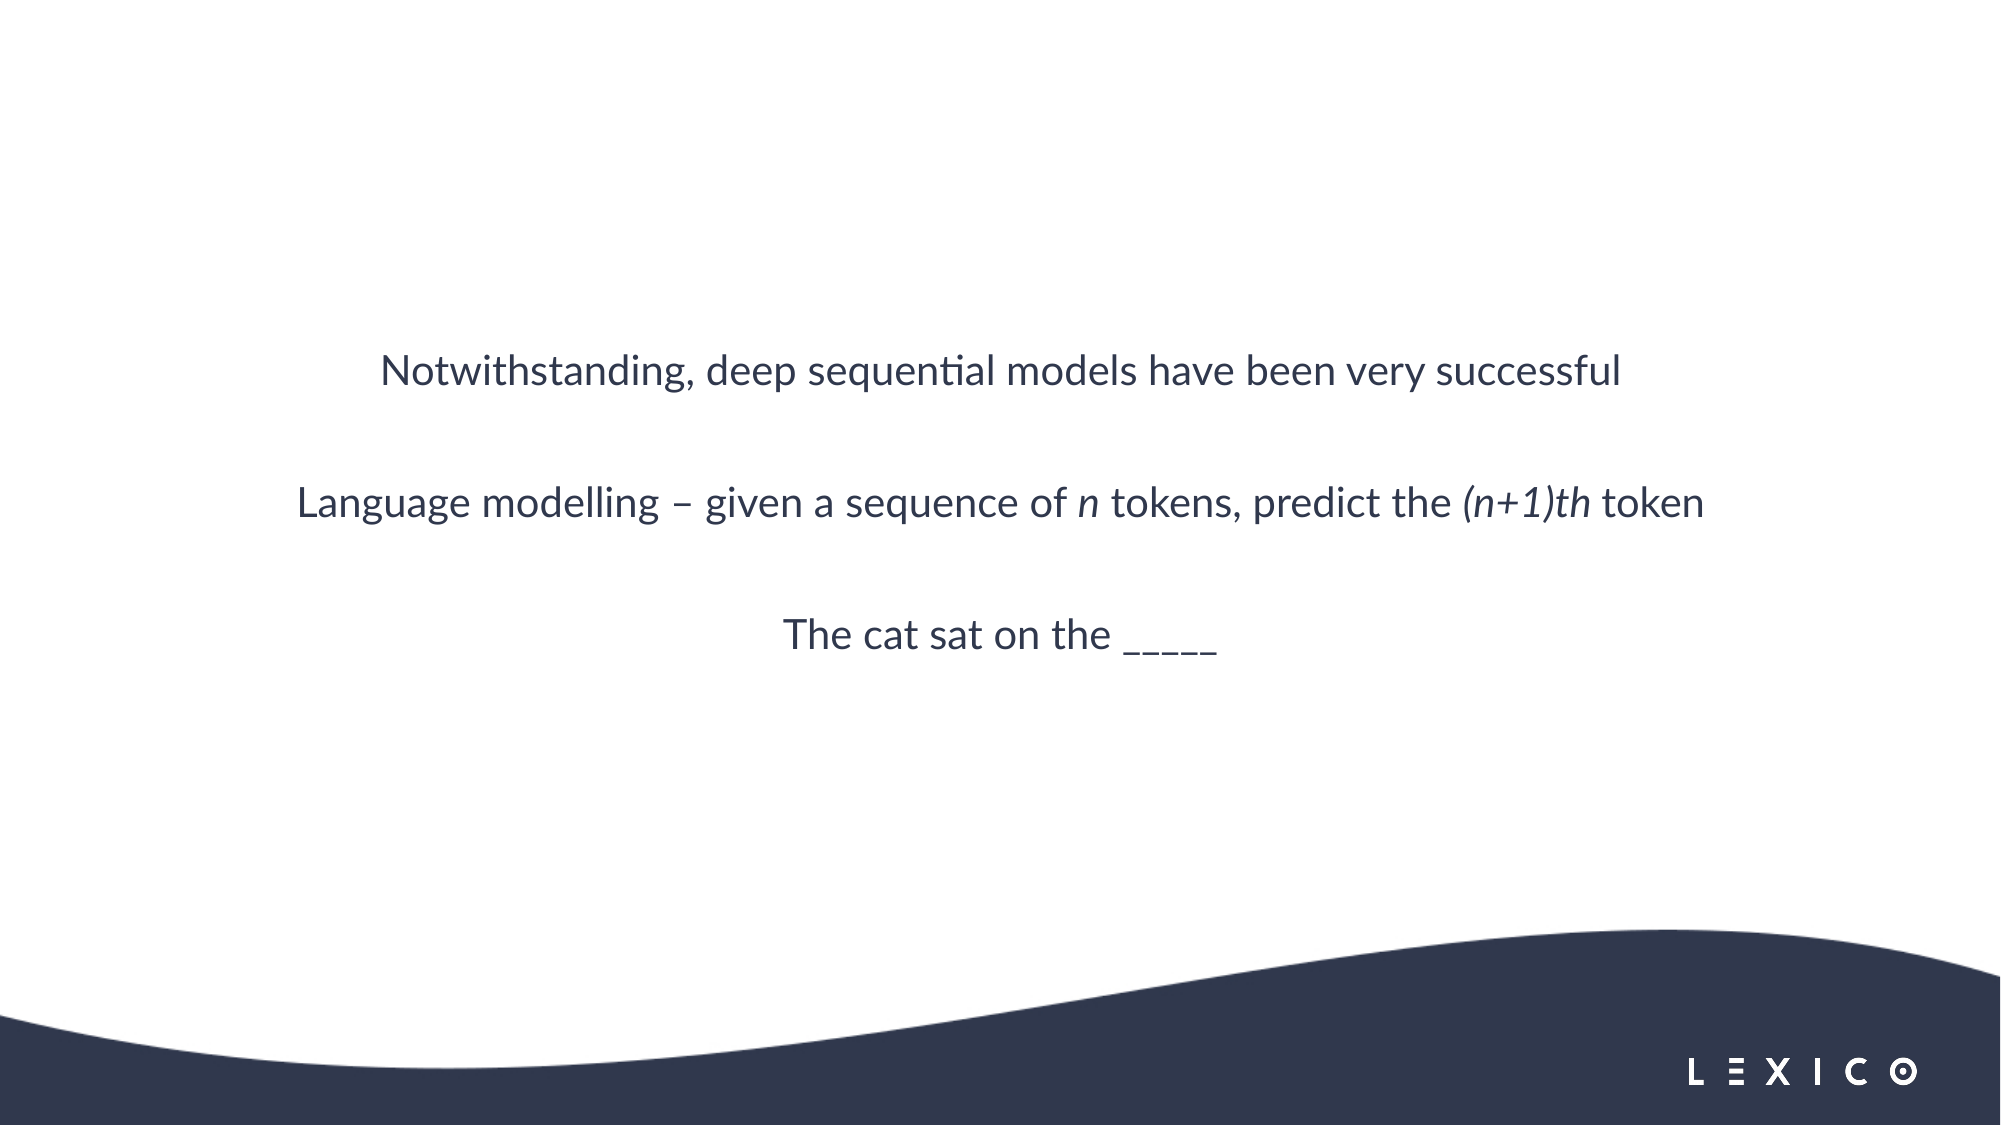

#

Notwithstanding, deep sequential models have been very successful

Language modelling – given a sequence of n tokens, predict the (n+1)th token

The cat sat on the _____